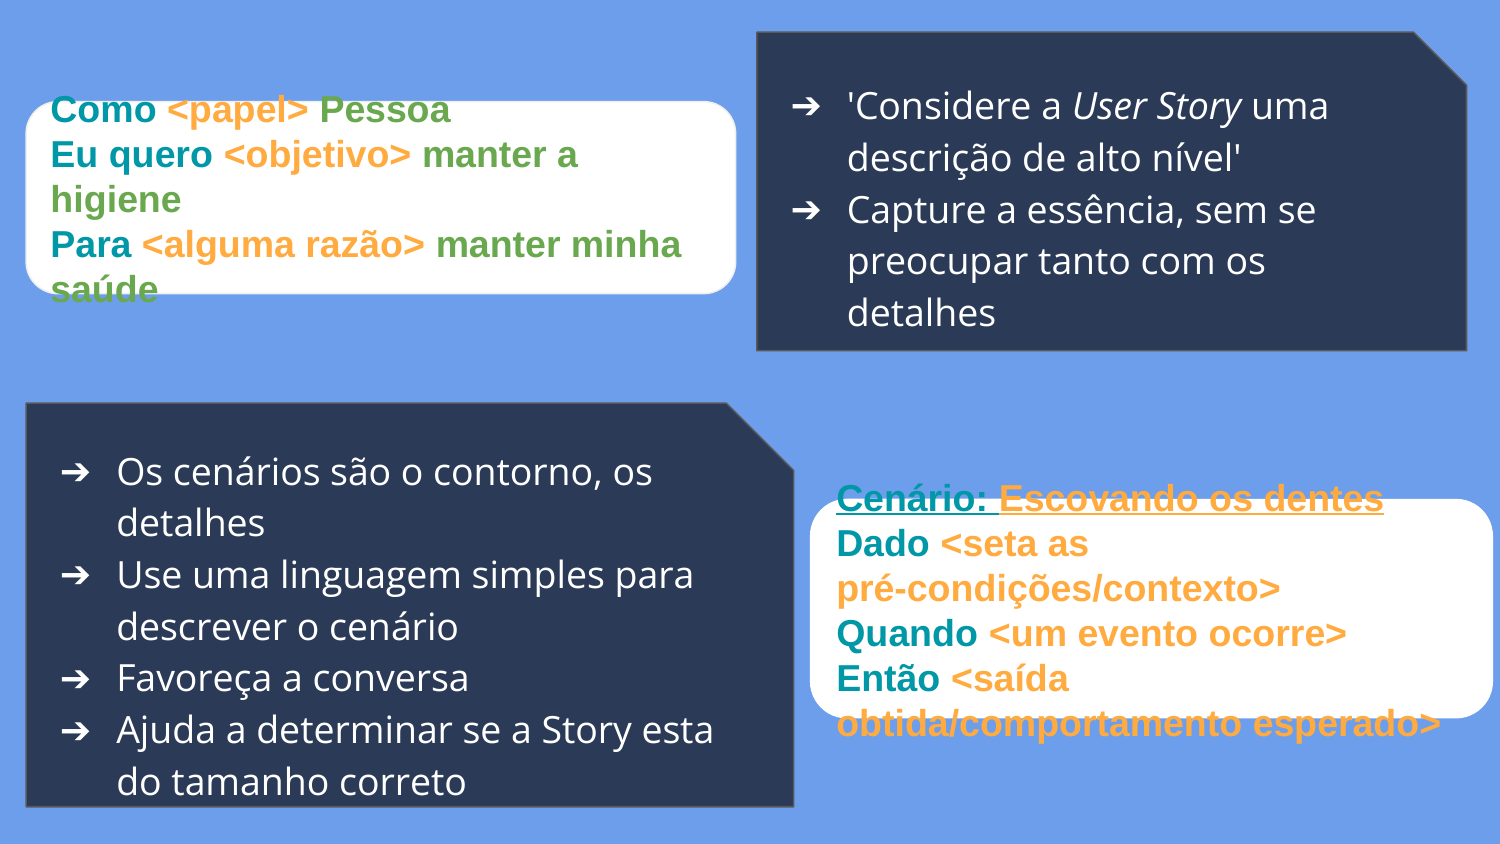

'Considere a User Story uma descrição de alto nível'
Capture a essência, sem se preocupar tanto com os detalhes
#
Como <papel> Pessoa
Eu quero <objetivo> manter a higiene
Para <alguma razão> manter minha saúde

Os cenários são o contorno, os detalhes
Use uma linguagem simples para descrever o cenário
Favoreça a conversa
Ajuda a determinar se a Story esta do tamanho correto
Cenário: Escovando os dentes
Dado <seta as pré-condições/contexto>
Quando <um evento ocorre>
Então <saída obtida/comportamento esperado>